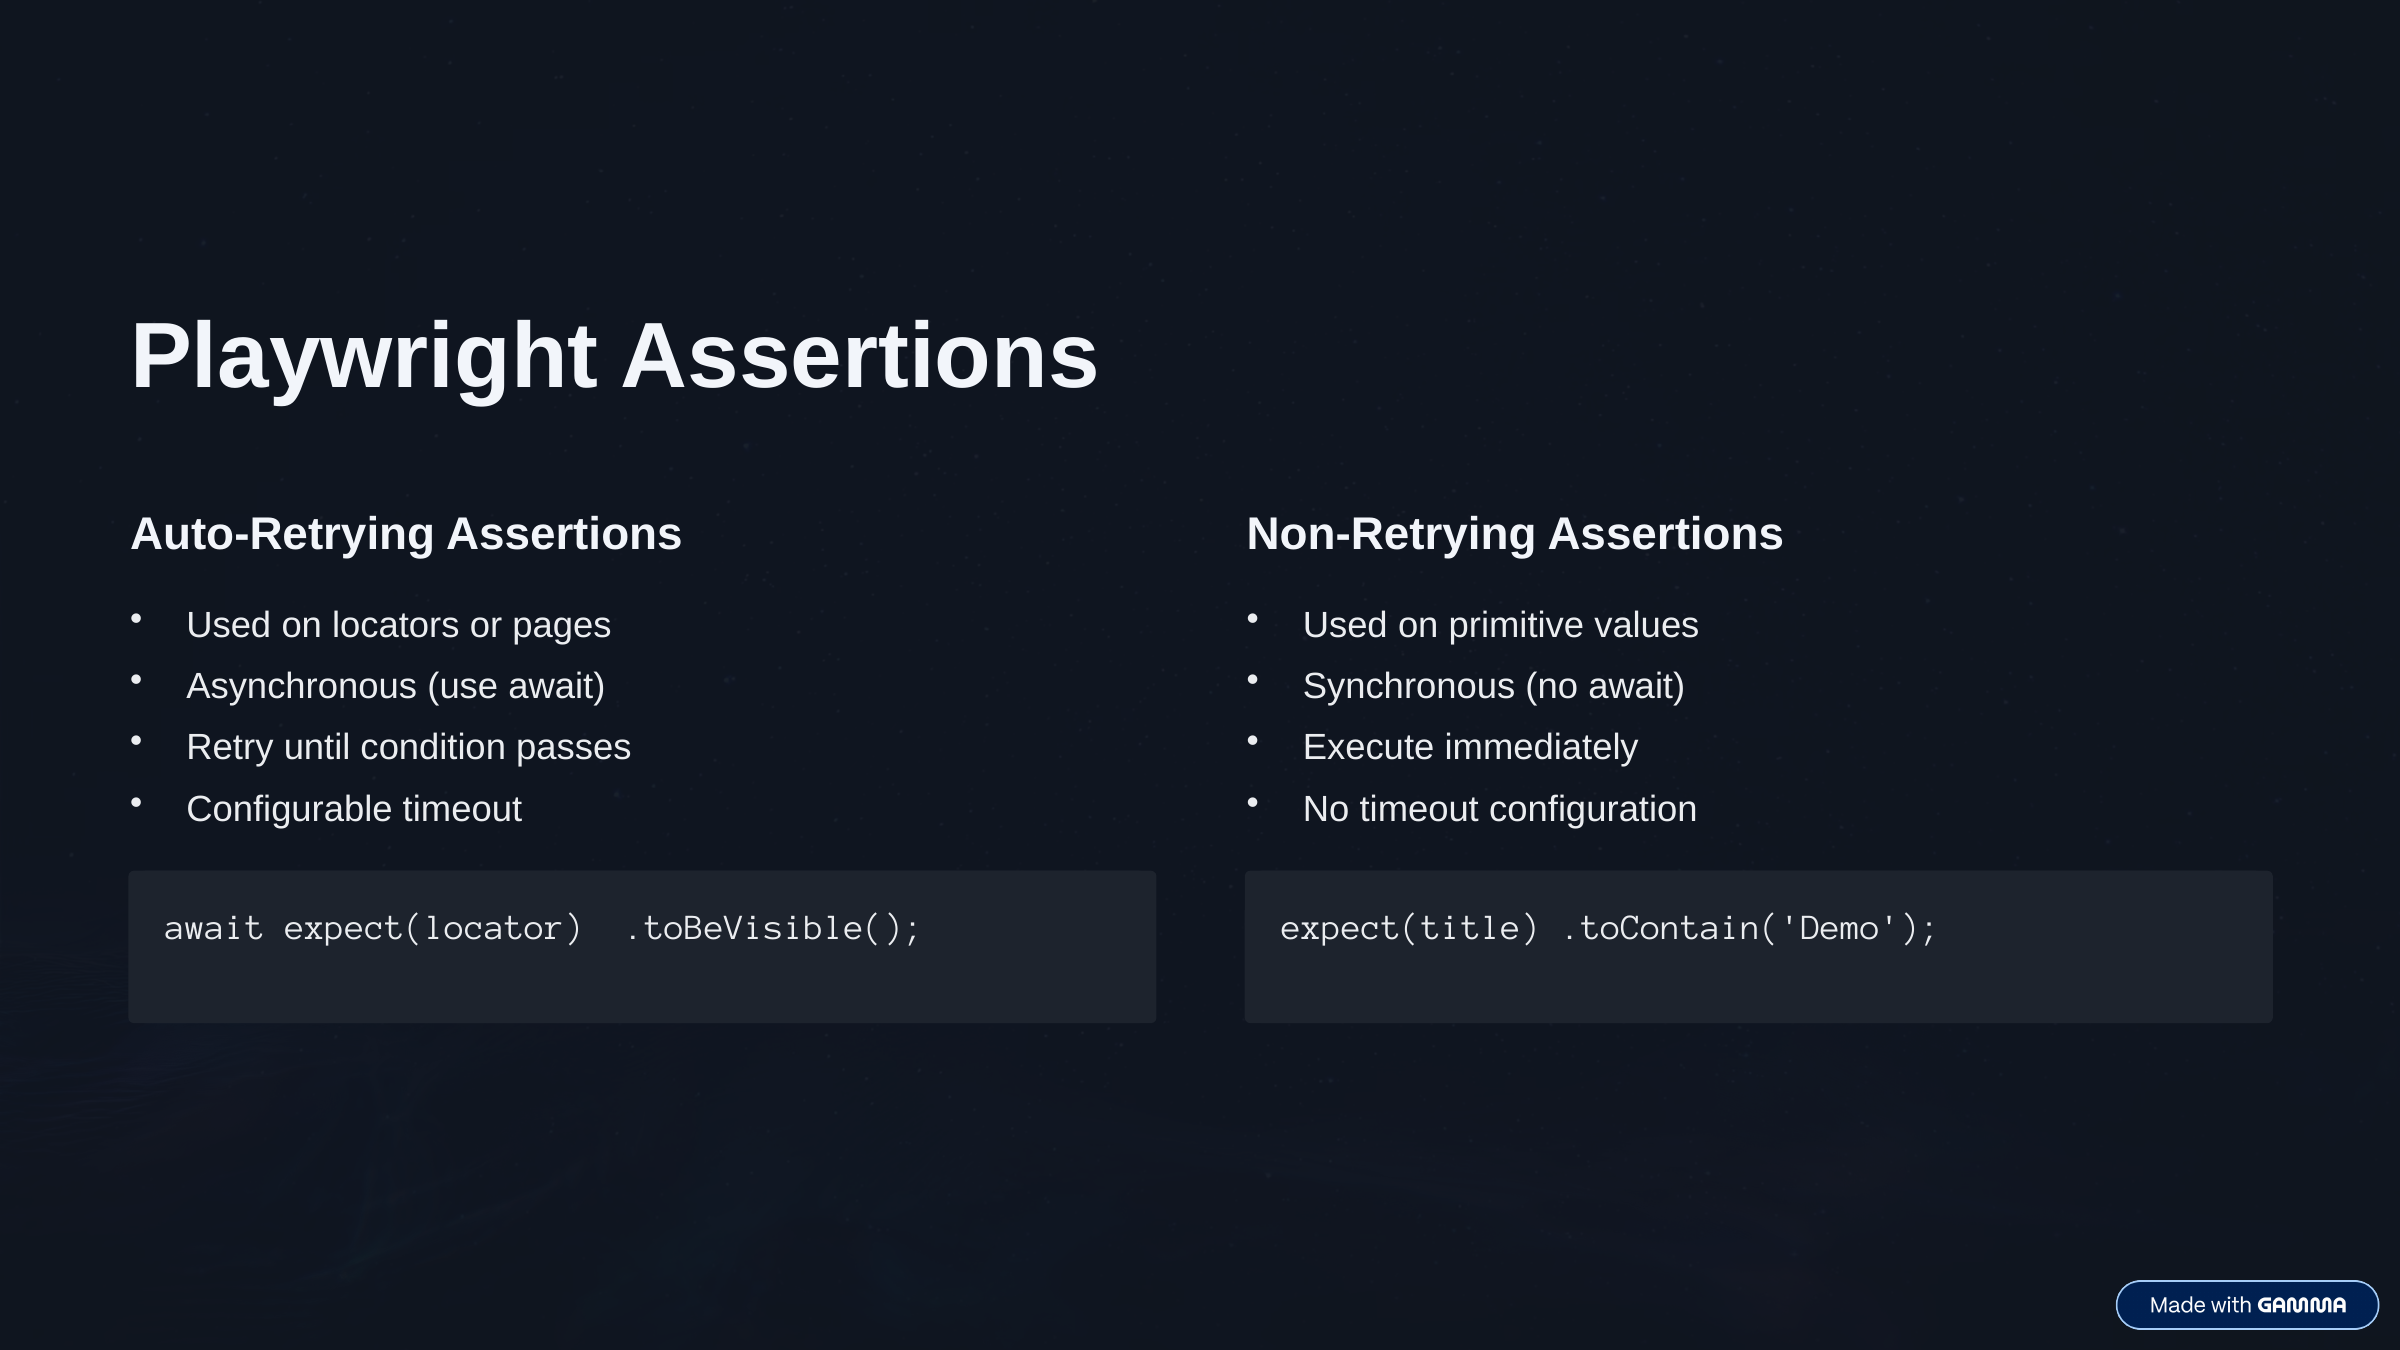

Playwright Assertions
Auto-Retrying Assertions
Non-Retrying Assertions
Used on locators or pages
Used on primitive values
Asynchronous (use await)
Synchronous (no await)
Retry until condition passes
Execute immediately
Configurable timeout
No timeout configuration

await expect(locator)  .toBeVisible();
expect(title) .toContain('Demo');